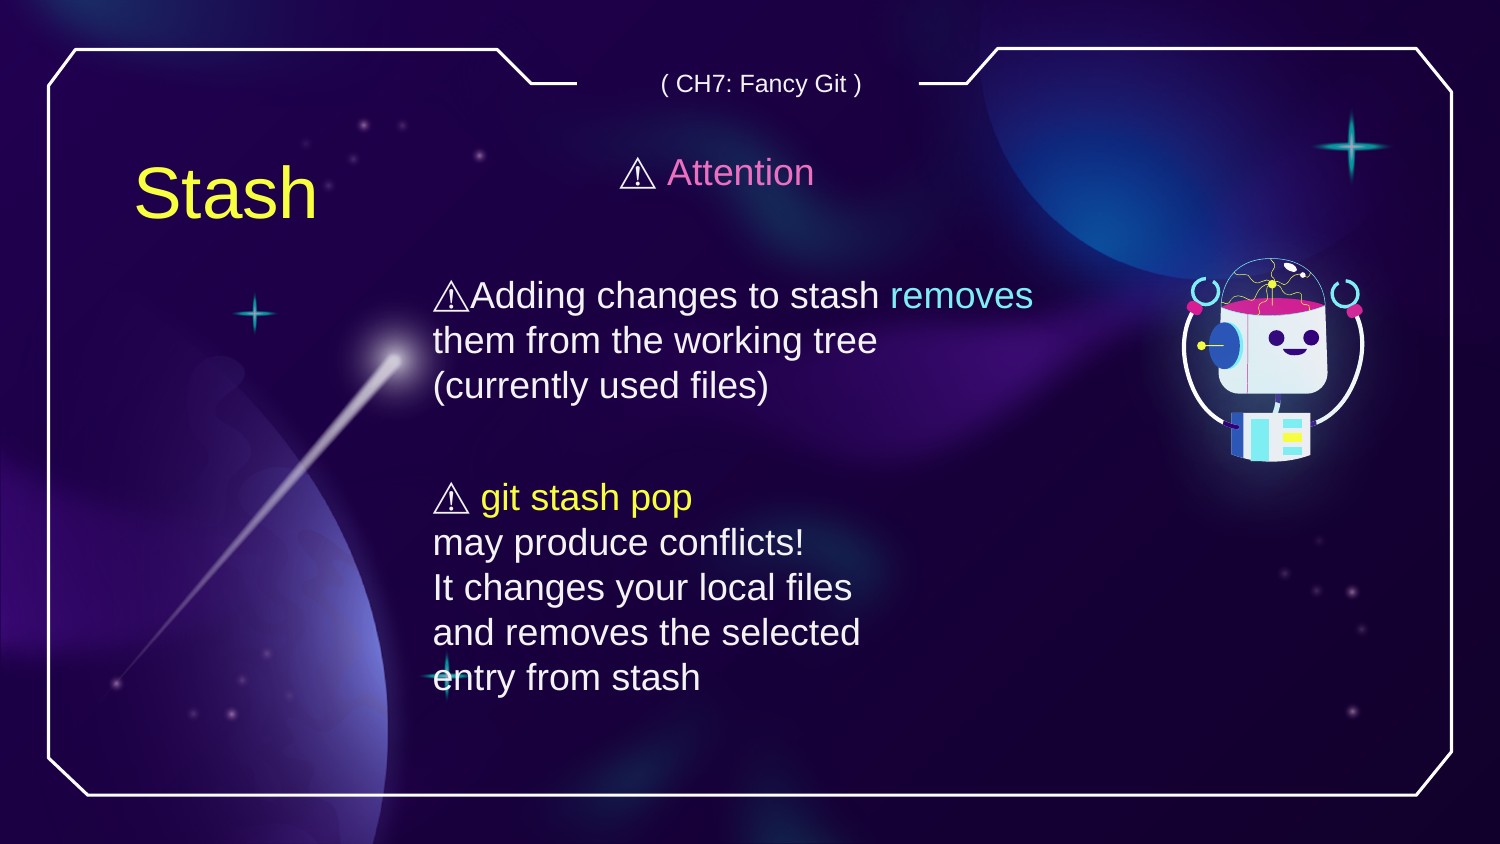

( CH7: Fancy Git )
⚠️ Attention
# Stash
⚠️Adding changes to stash removes them from the working tree
(currently used files)

⚠️ git stash pop
may produce conflicts!
It changes your local files
and removes the selected
entry from stash